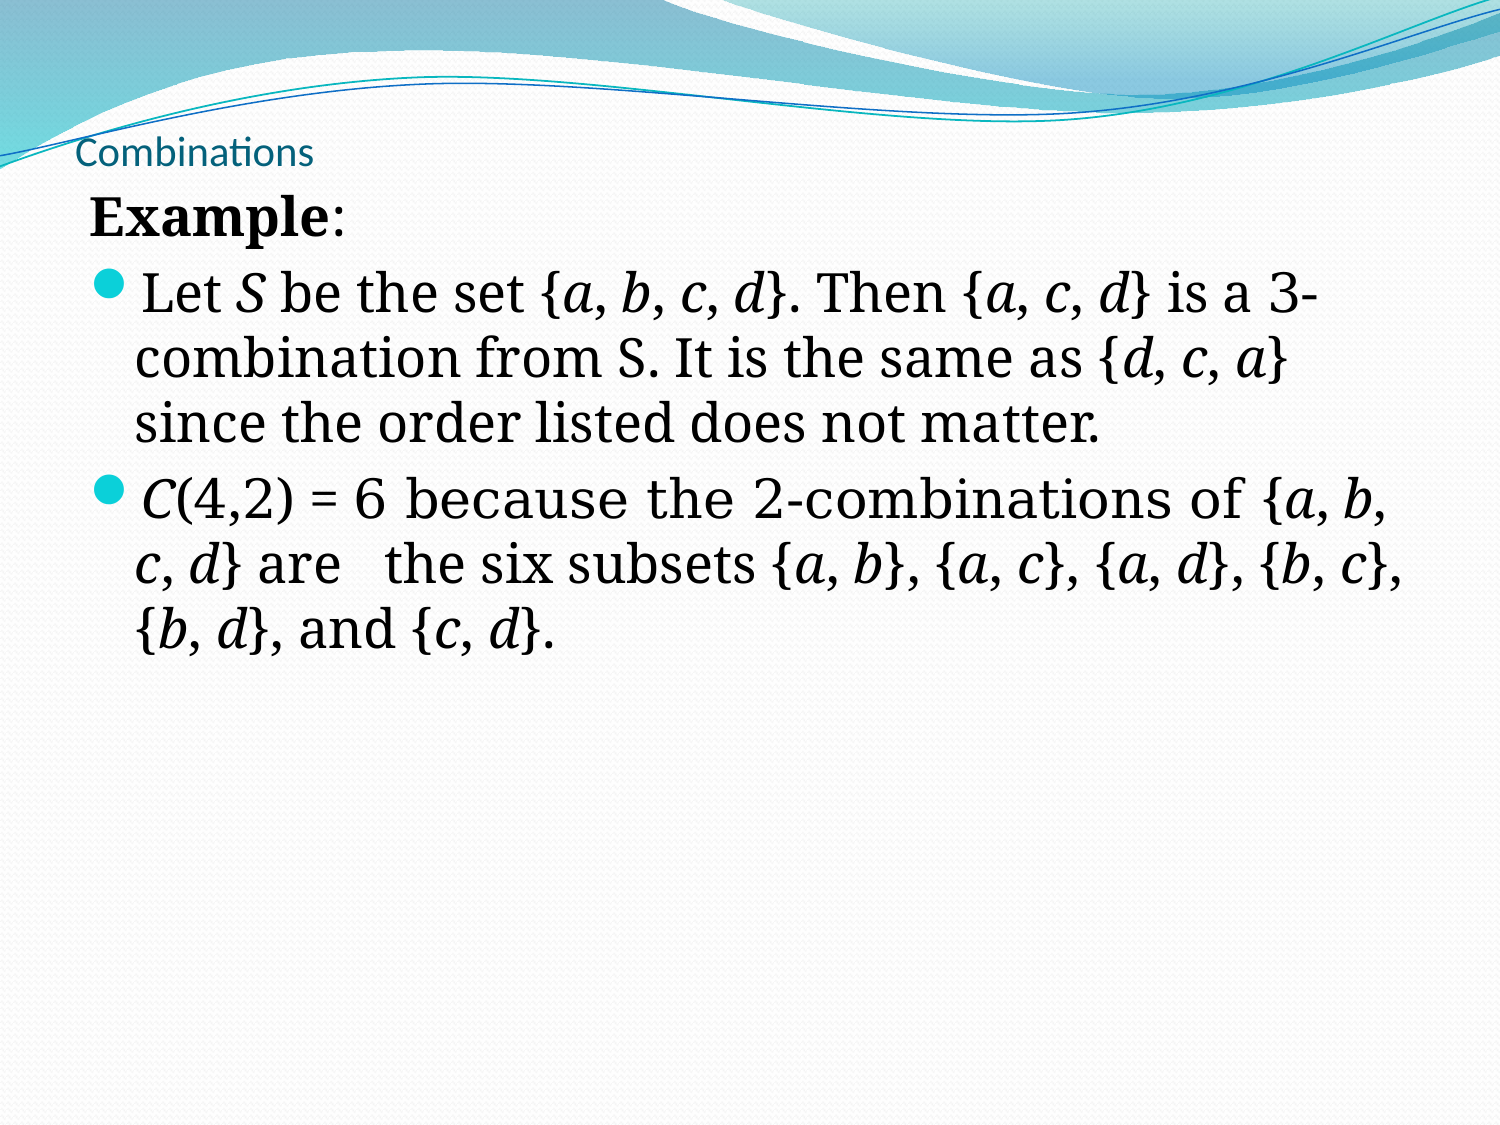

# Combinations
Example:
Let S be the set {a, b, c, d}. Then {a, c, d} is a 3-combination from S. It is the same as {d, c, a} since the order listed does not matter.
C(4,2) = 6 because the 2-combinations of {a, b, c, d} are   the six subsets {a, b}, {a, c}, {a, d}, {b, c}, {b, d}, and {c, d}.